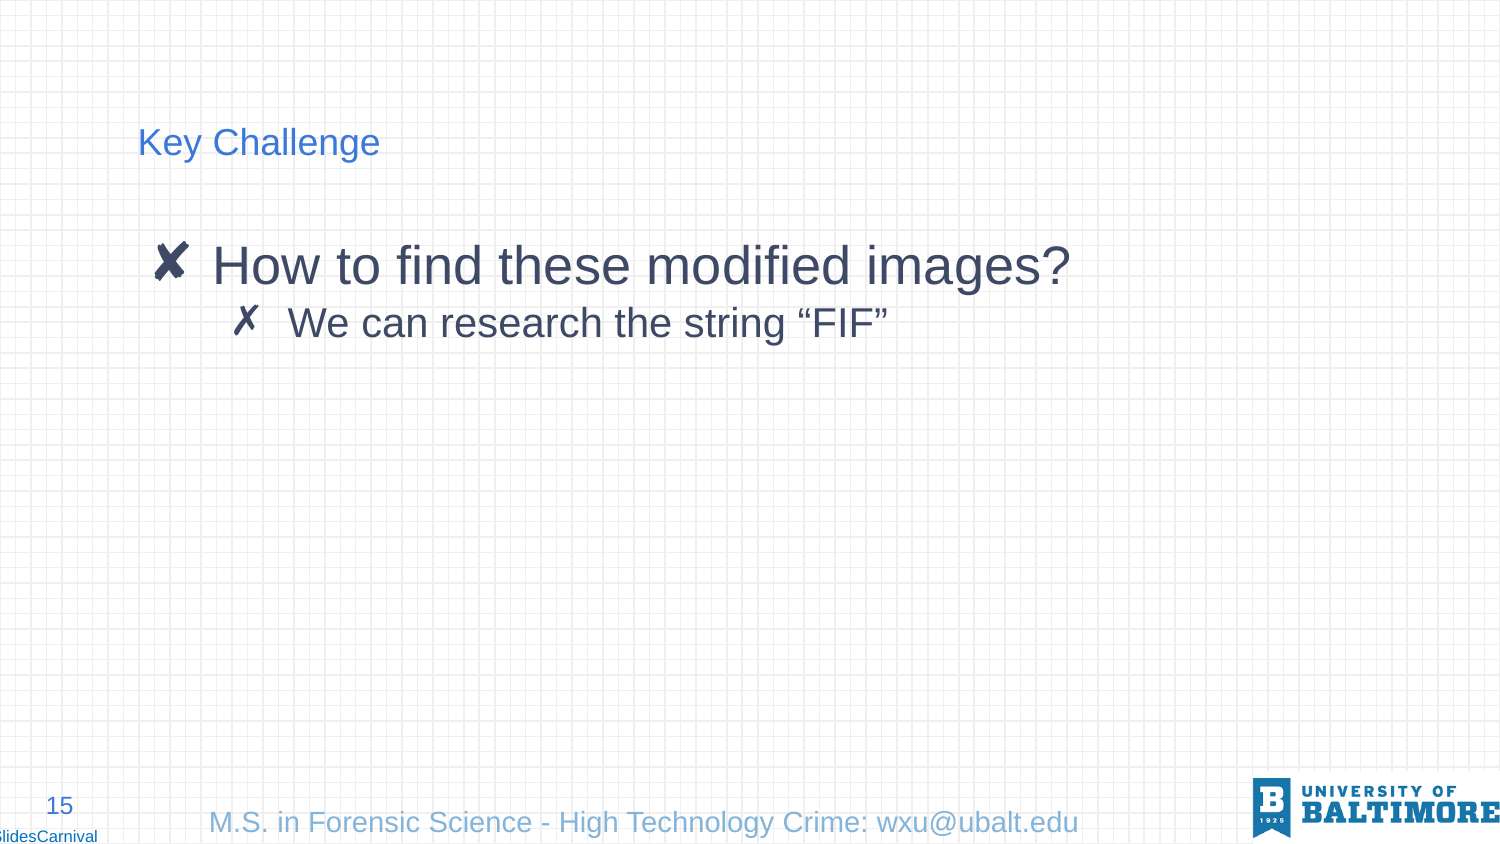

# Key Challenge
How to find these modified images?
We can research the string “FIF”

15